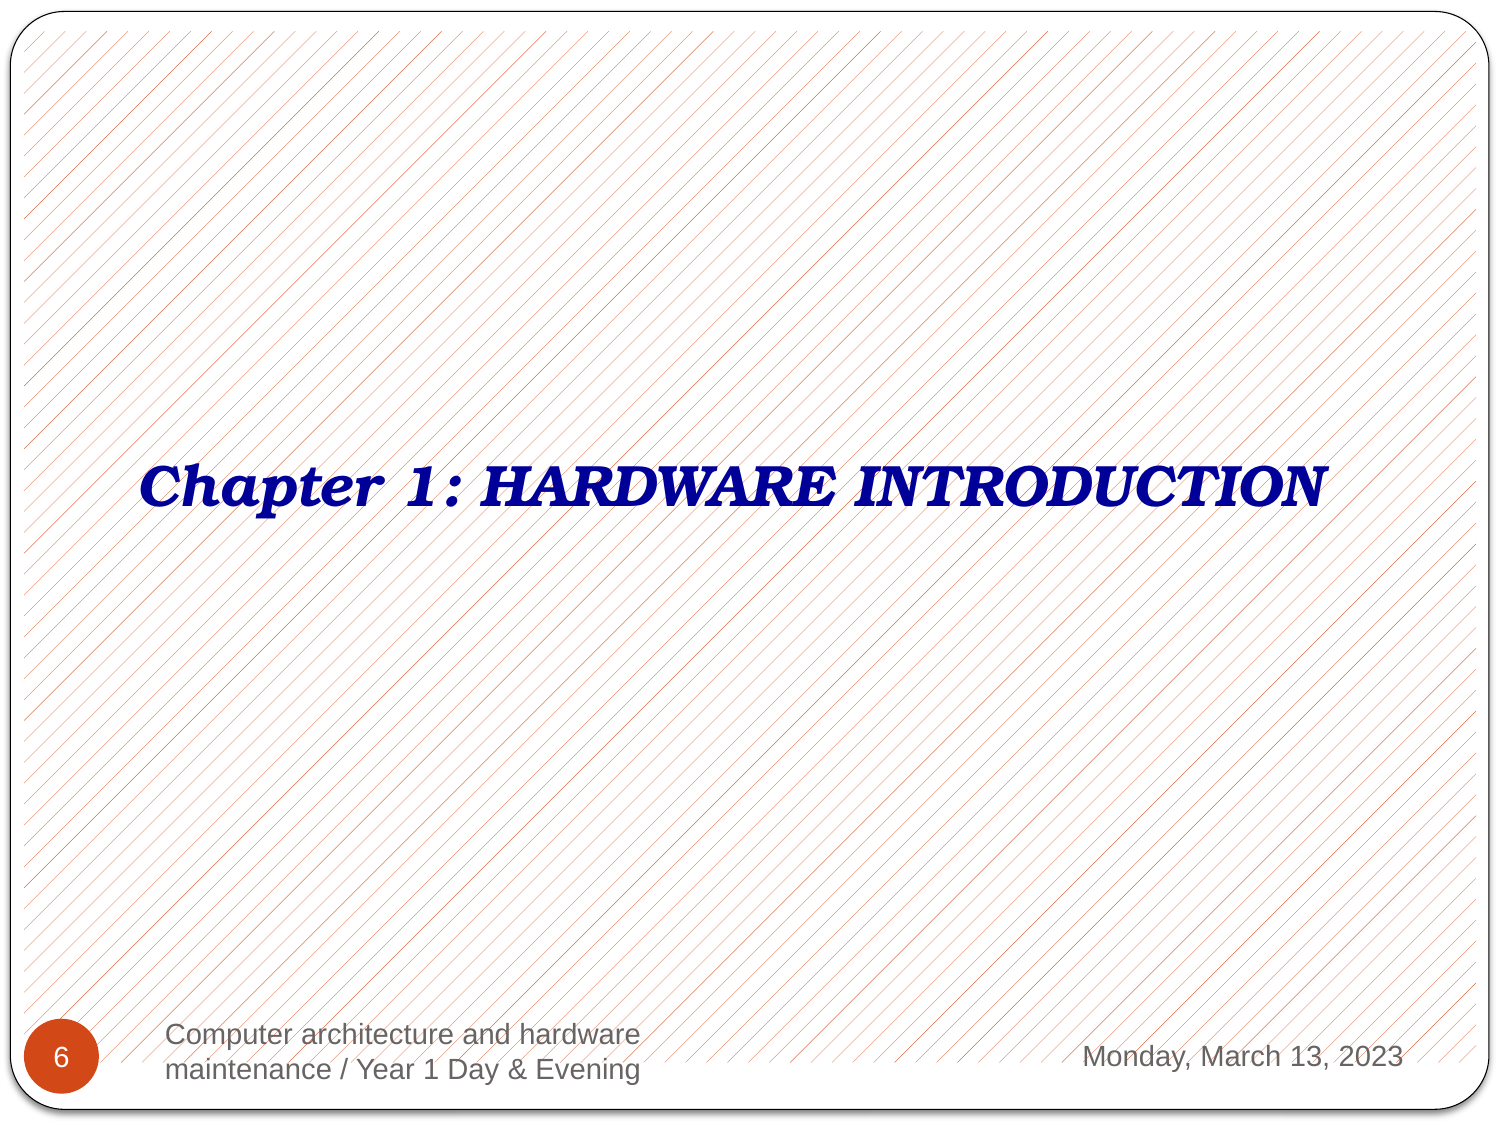

Chapter 1: HARDWARE INTRODUCTION
Computer architecture and hardware maintenance / Year 1 Day & Evening
Monday, March 13, 2023
6